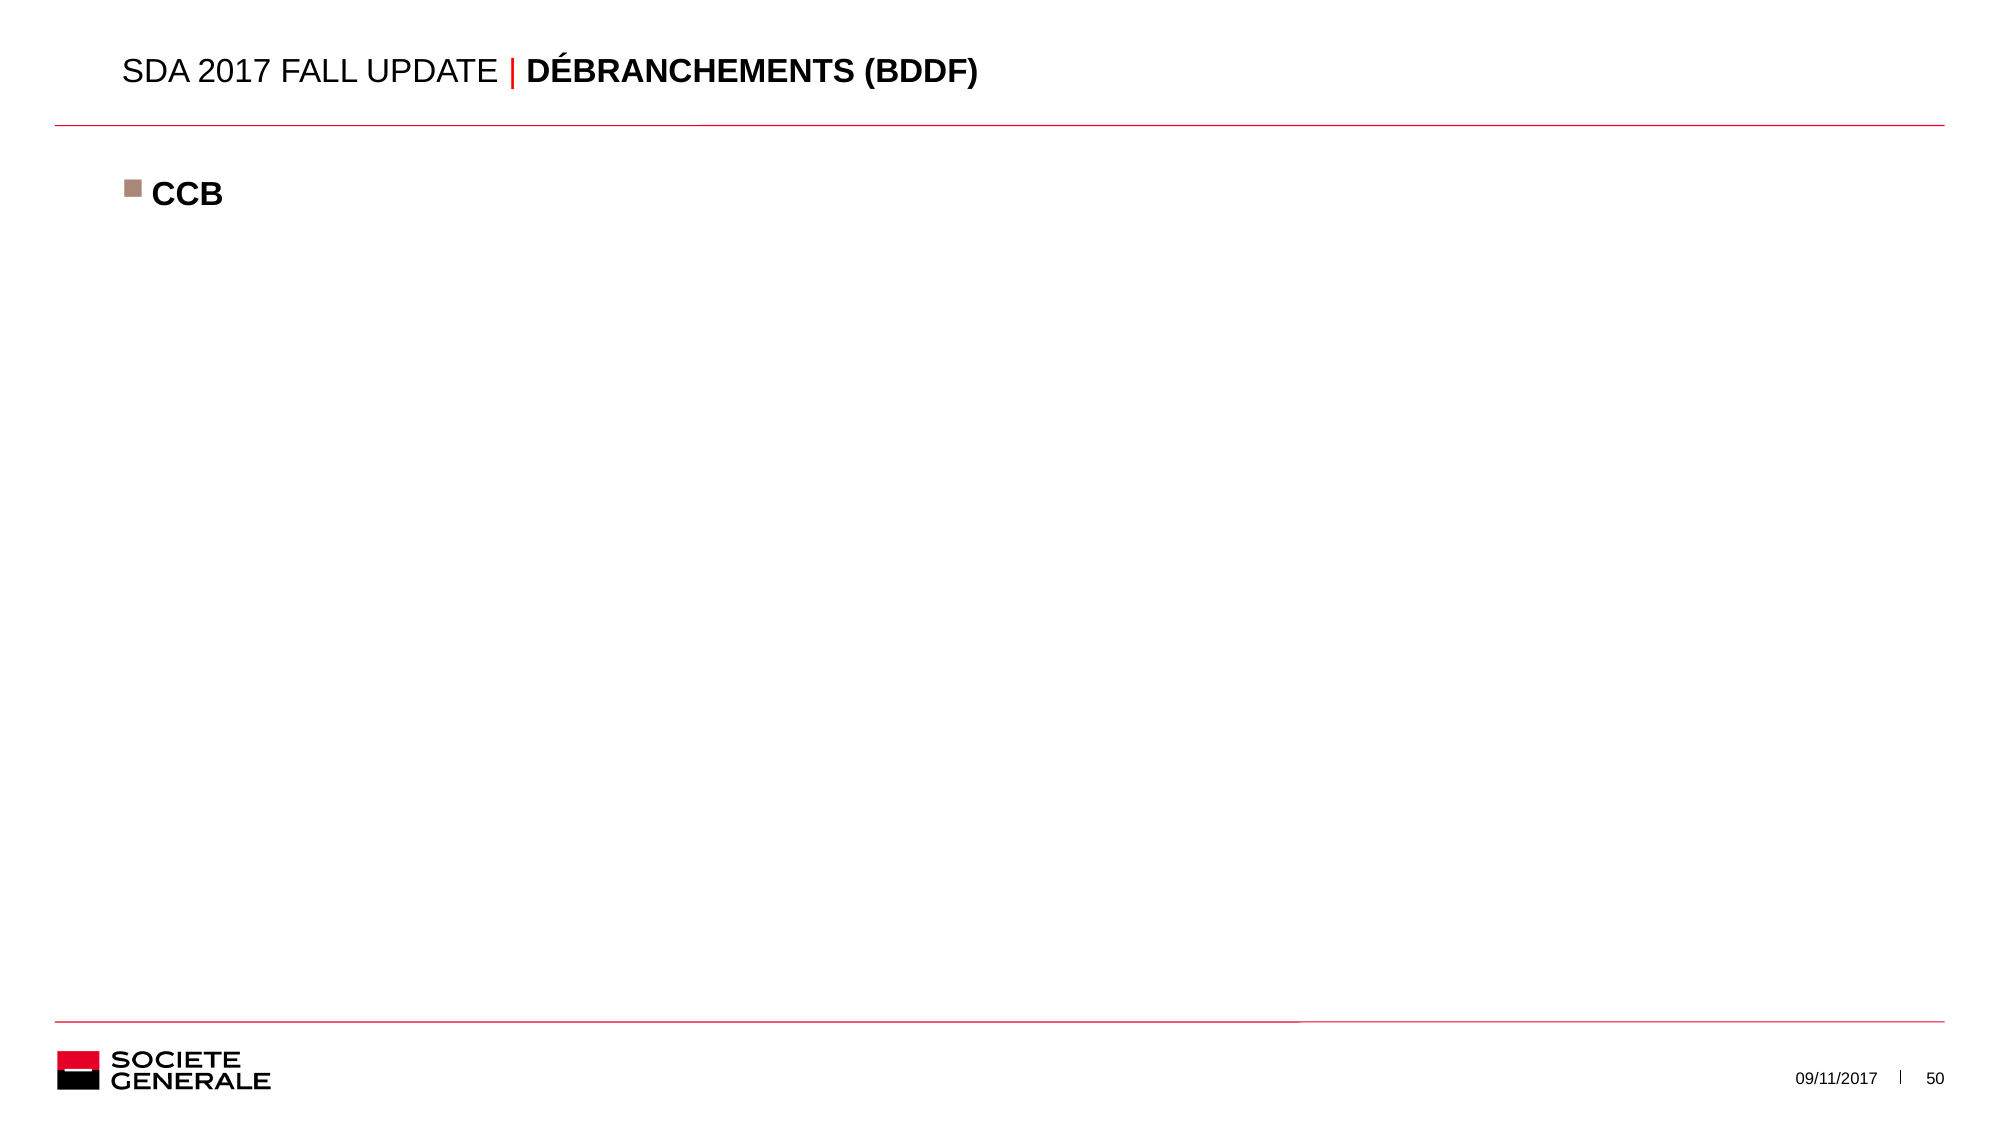

# SDA 2017 FALL UPDATE | Débranchements (BDDF)
CCB